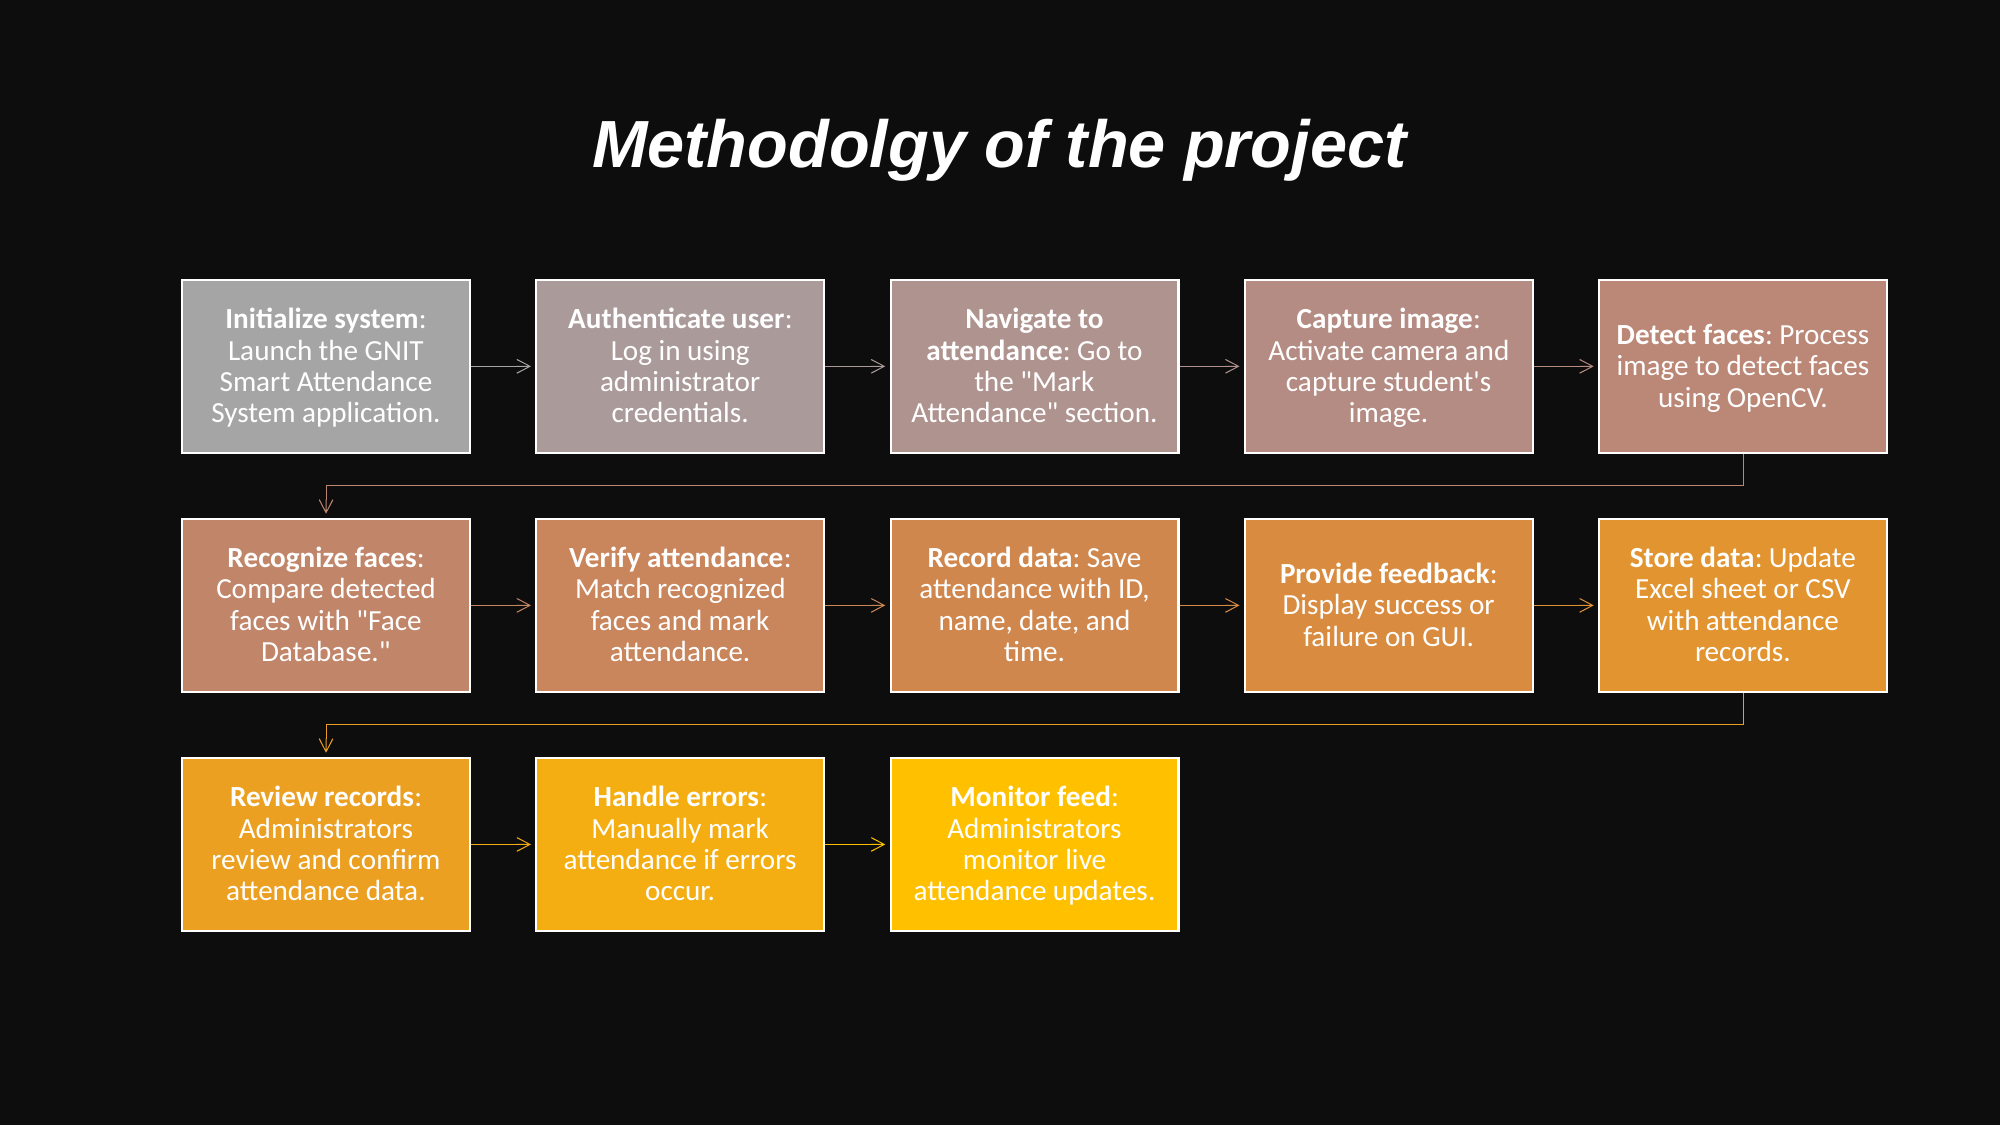

Methodolgy of the project

Initialize system: Launch the GNIT Smart Attendance System application.

Authenticate user: Log in using administrator credentials.

Navigate to attendance: Go to the "Mark Attendance" section.

Capture image: Activate camera and capture student's image.

Detect faces: Process image to detect faces using OpenCV.

Recognize faces: Compare detected faces with "Face Database."

Verify attendance: Match recognized faces and mark attendance.

Record data: Save attendance with ID, name, date, and time.

Provide feedback: Display success or failure on GUI.

Store data: Update Excel sheet or CSV with attendance records.

Review records: Administrators review and confirm attendance data.

Handle errors: Manually mark attendance if errors occur.
Monitor feed: Administrators monitor live attendance updates.